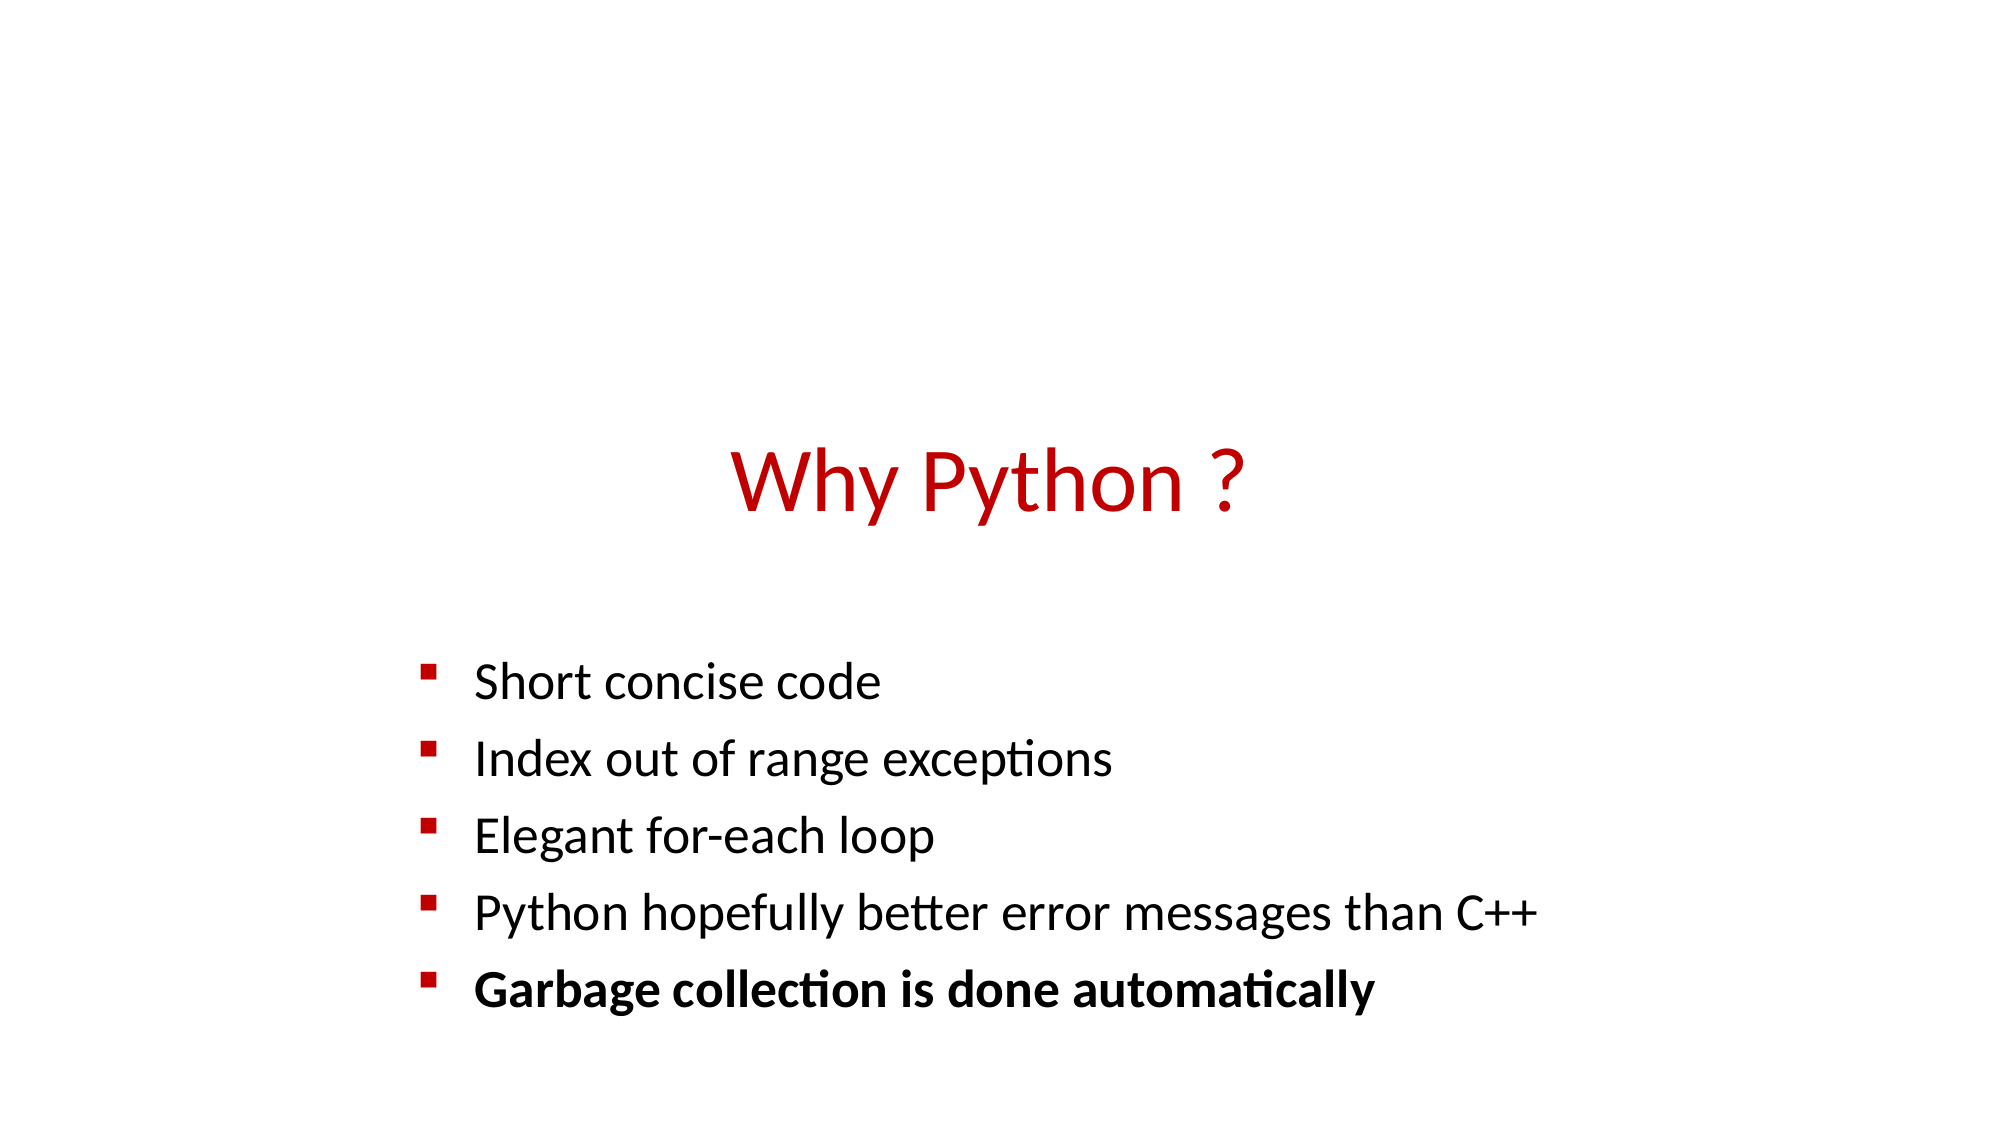

# Why Python ?
Short concise code
Index out of range exceptions
Elegant for-each loop
Python hopefully better error messages than C++
Garbage collection is done automatically